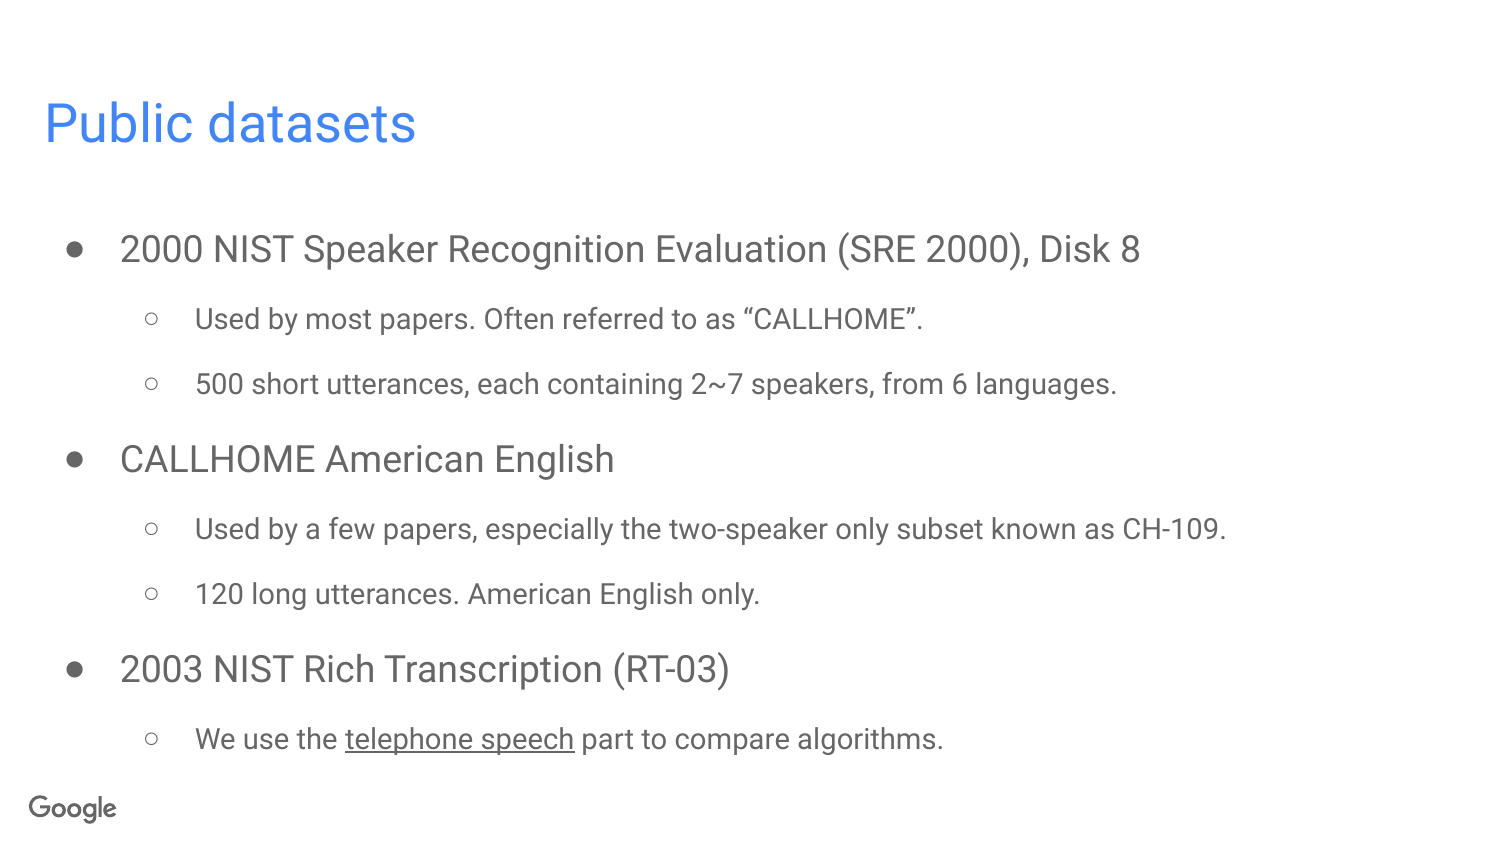

# Public datasets
2000 NIST Speaker Recognition Evaluation (SRE 2000), Disk 8
Used by most papers. Often referred to as “CALLHOME”.
500 short utterances, each containing 2~7 speakers, from 6 languages.
CALLHOME American English
Used by a few papers, especially the two-speaker only subset known as CH-109.
120 long utterances. American English only.
2003 NIST Rich Transcription (RT-03)
We use the telephone speech part to compare algorithms.